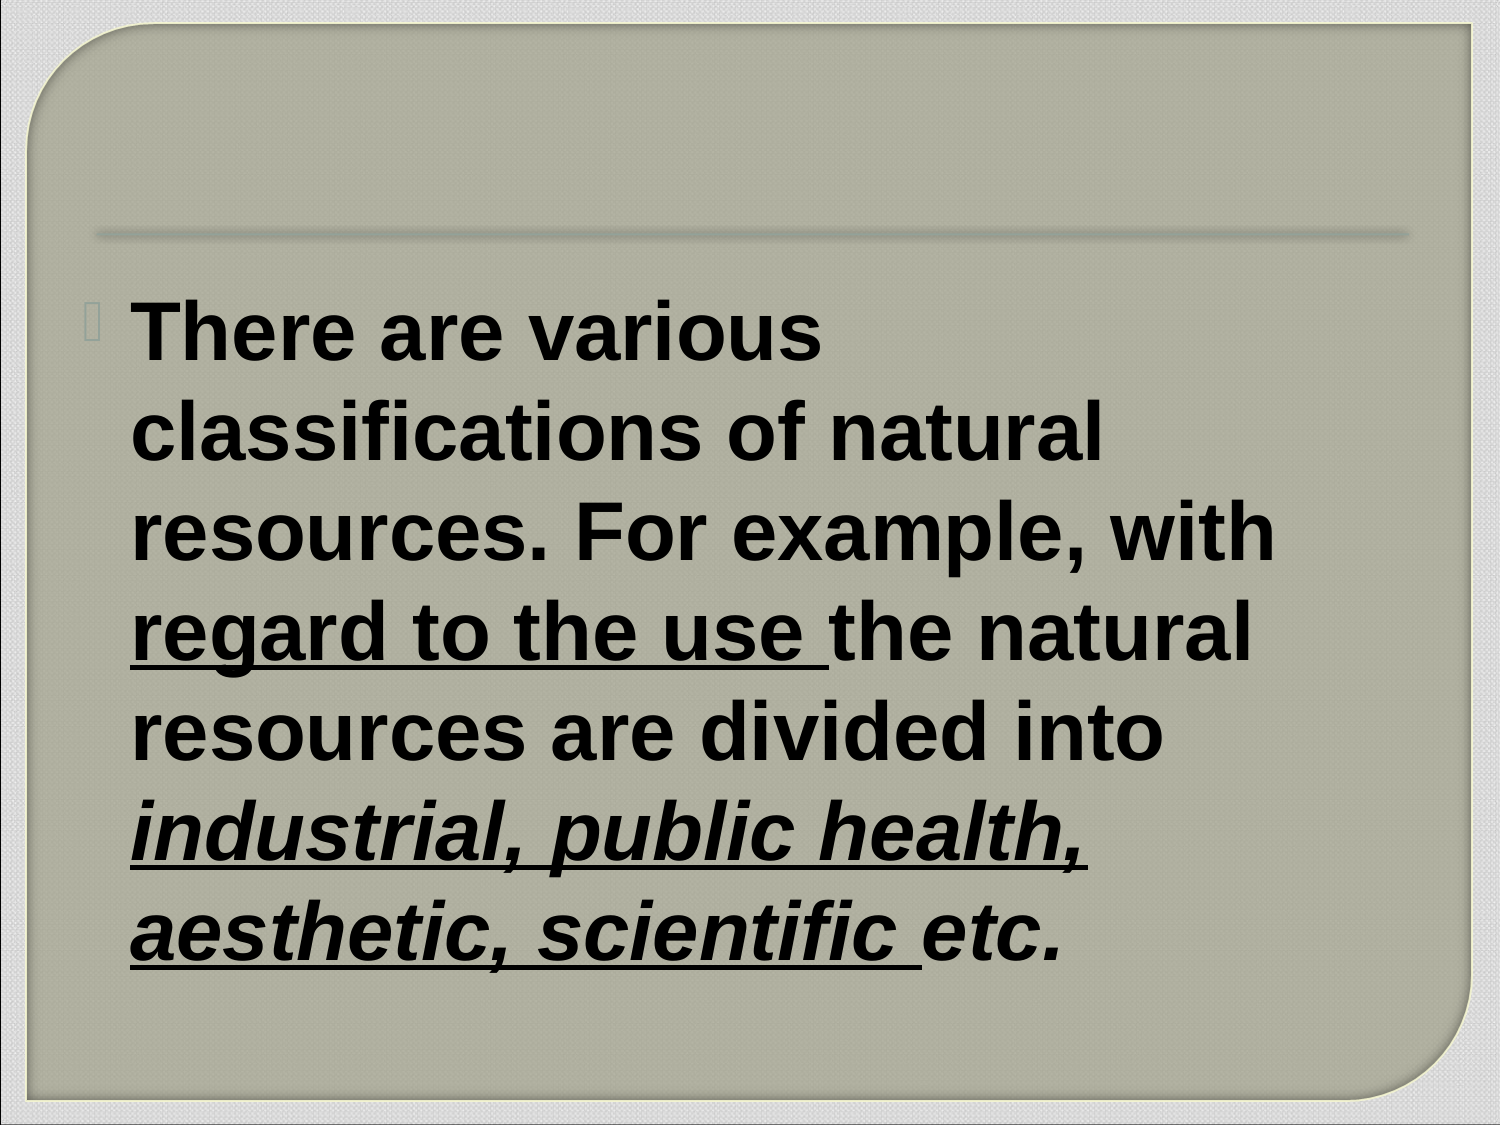

There are various classifications of natural resources. For example, with regard to the use the natural resources are divided into industrial, public health, aesthetic, scientific etc.